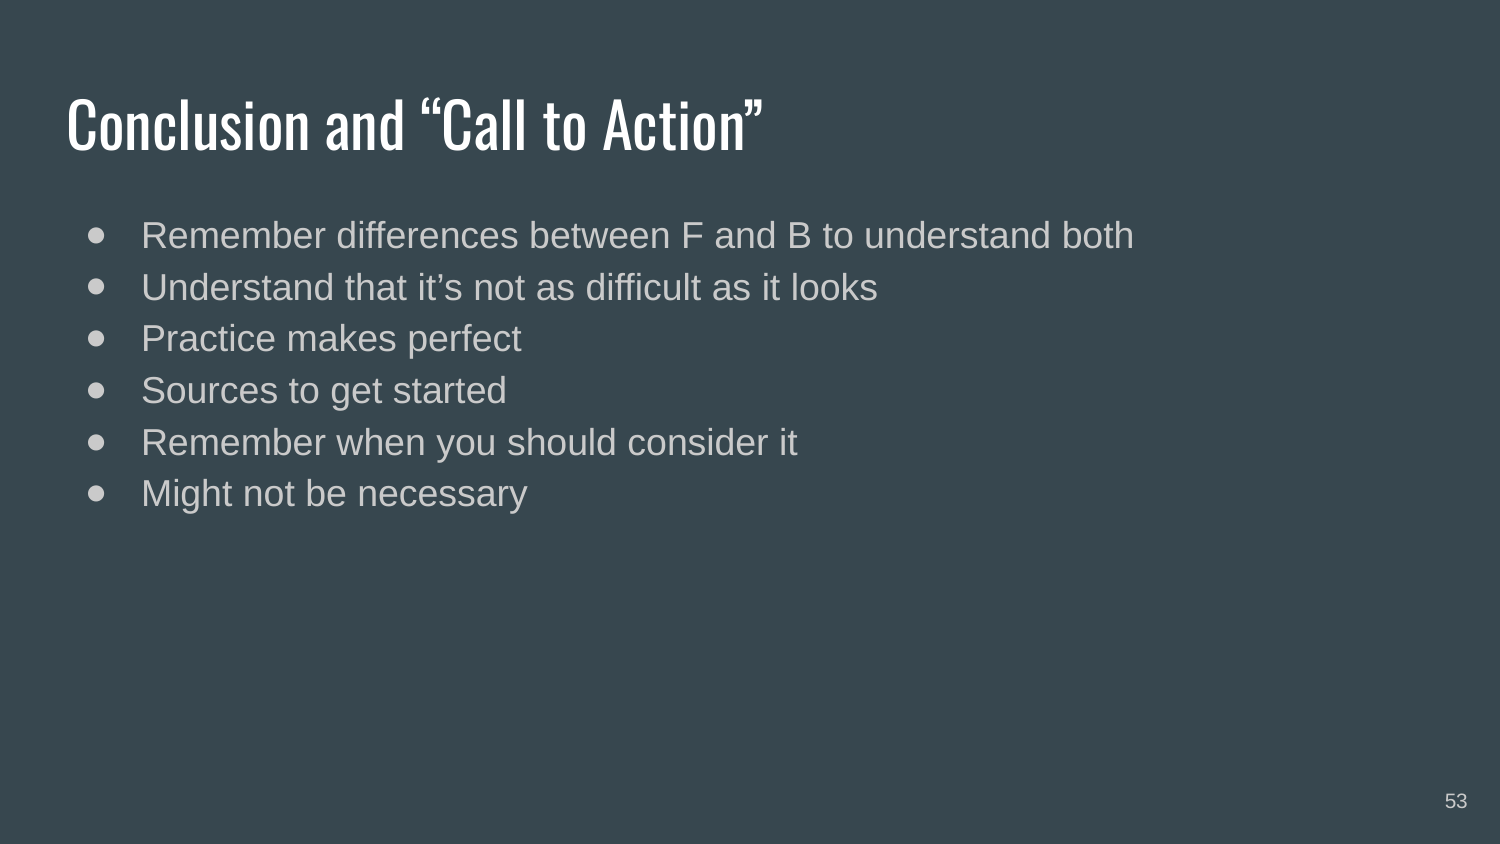

# Conclusion and “Call to Action”
Remember differences between F and B to understand both
Understand that it’s not as difficult as it looks
Practice makes perfect
Sources to get started
Remember when you should consider it
Might not be necessary
53